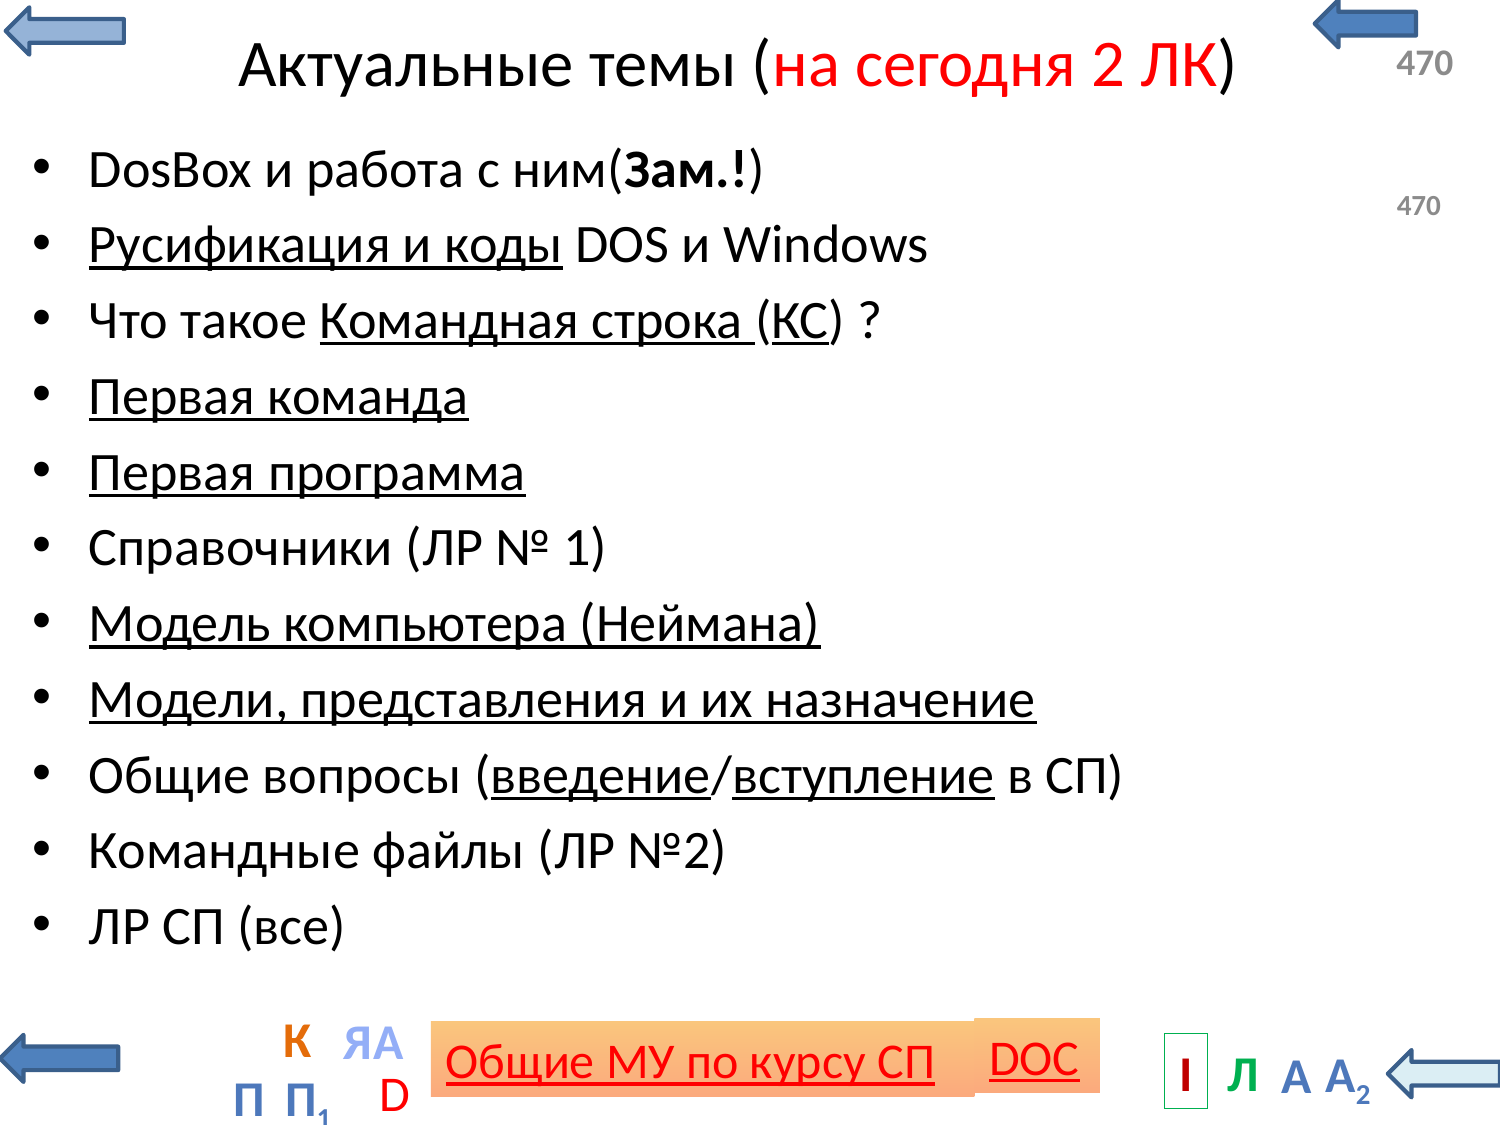

# Актуальные темы (на сегодня 2 ЛК)
DosBox и работа с ним(Зам.!)
Русификация и коды DOS и Windows
Что такое Командная строка (КС) ?
Первая команда
Первая программа
Справочники (ЛР № 1)
Модель компьютера (Неймана)
Модели, представления и их назначение
Общие вопросы (введение/вступление в СП)
Командные файлы (ЛР №2)
ЛР СП (все)

470